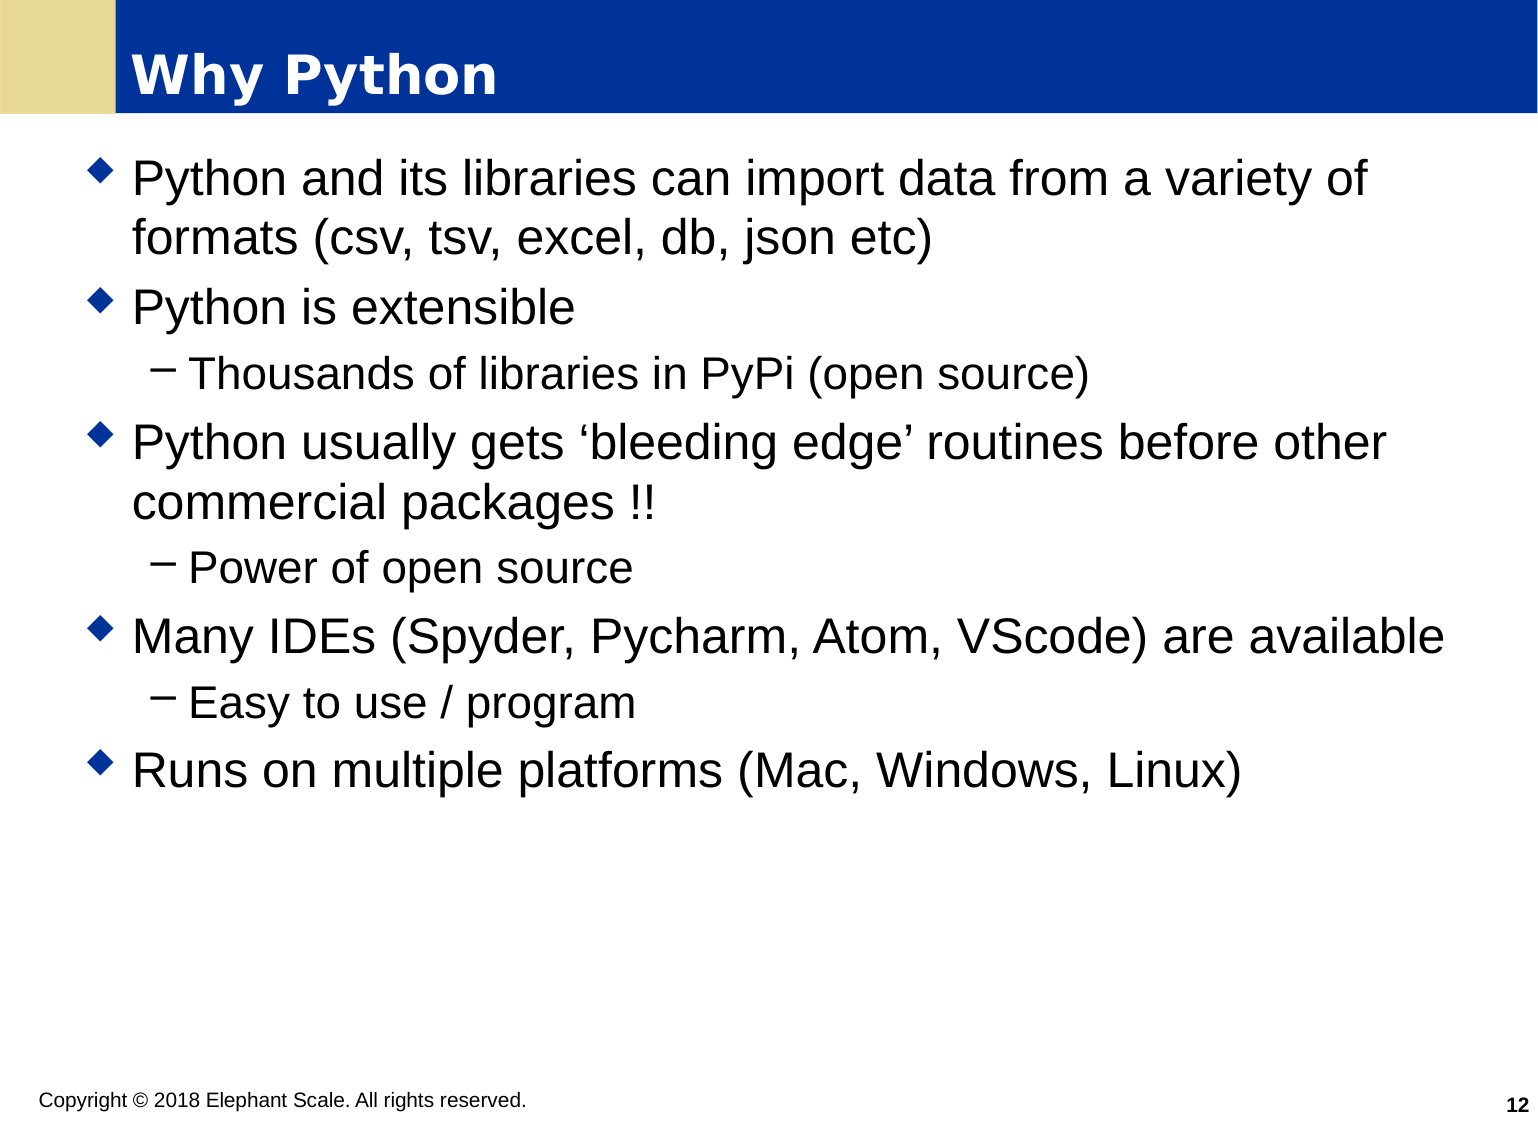

# Why Python
Python and its libraries can import data from a variety of formats (csv, tsv, excel, db, json etc)
Python is extensible
Thousands of libraries in PyPi (open source)
Python usually gets ‘bleeding edge’ routines before other commercial packages !!
Power of open source
Many IDEs (Spyder, Pycharm, Atom, VScode) are available
Easy to use / program
Runs on multiple platforms (Mac, Windows, Linux)
12
Copyright © 2018 Elephant Scale. All rights reserved.